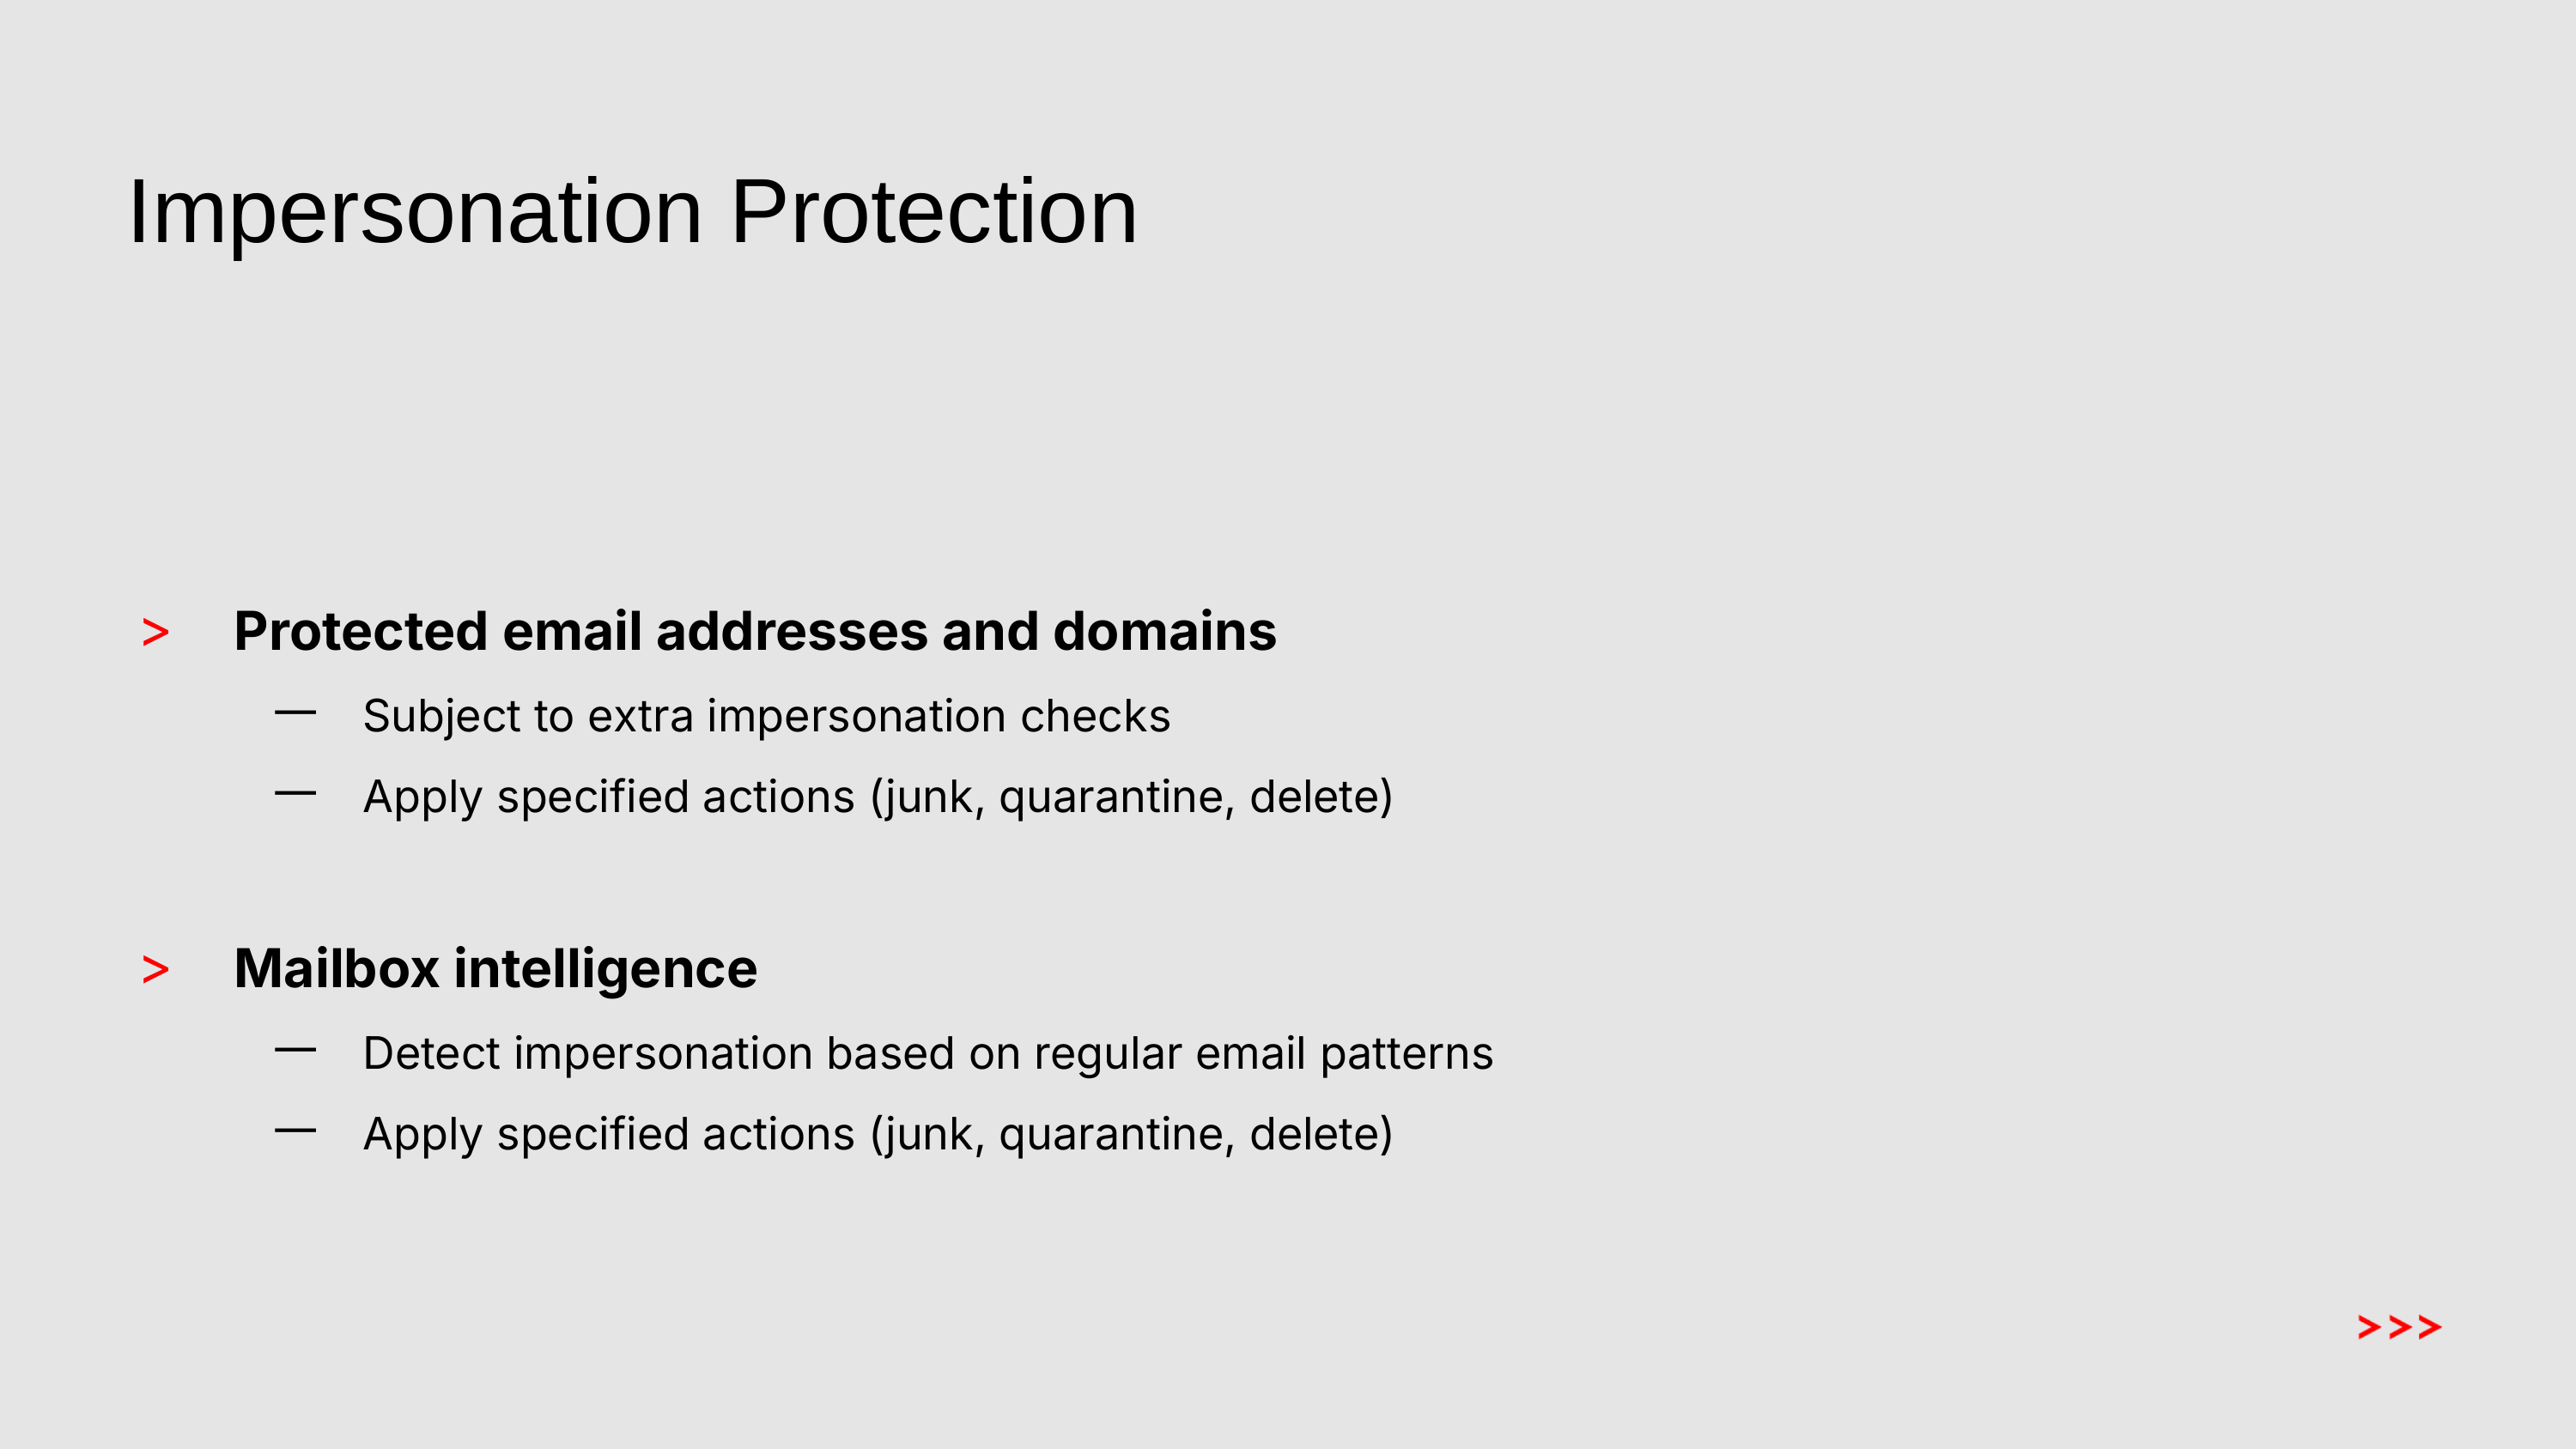

# Impersonation Protection
Protected email addresses and domains
Subject to extra impersonation checks
Apply specified actions (junk, quarantine, delete)
Mailbox intelligence
Detect impersonation based on regular email patterns
Apply specified actions (junk, quarantine, delete)